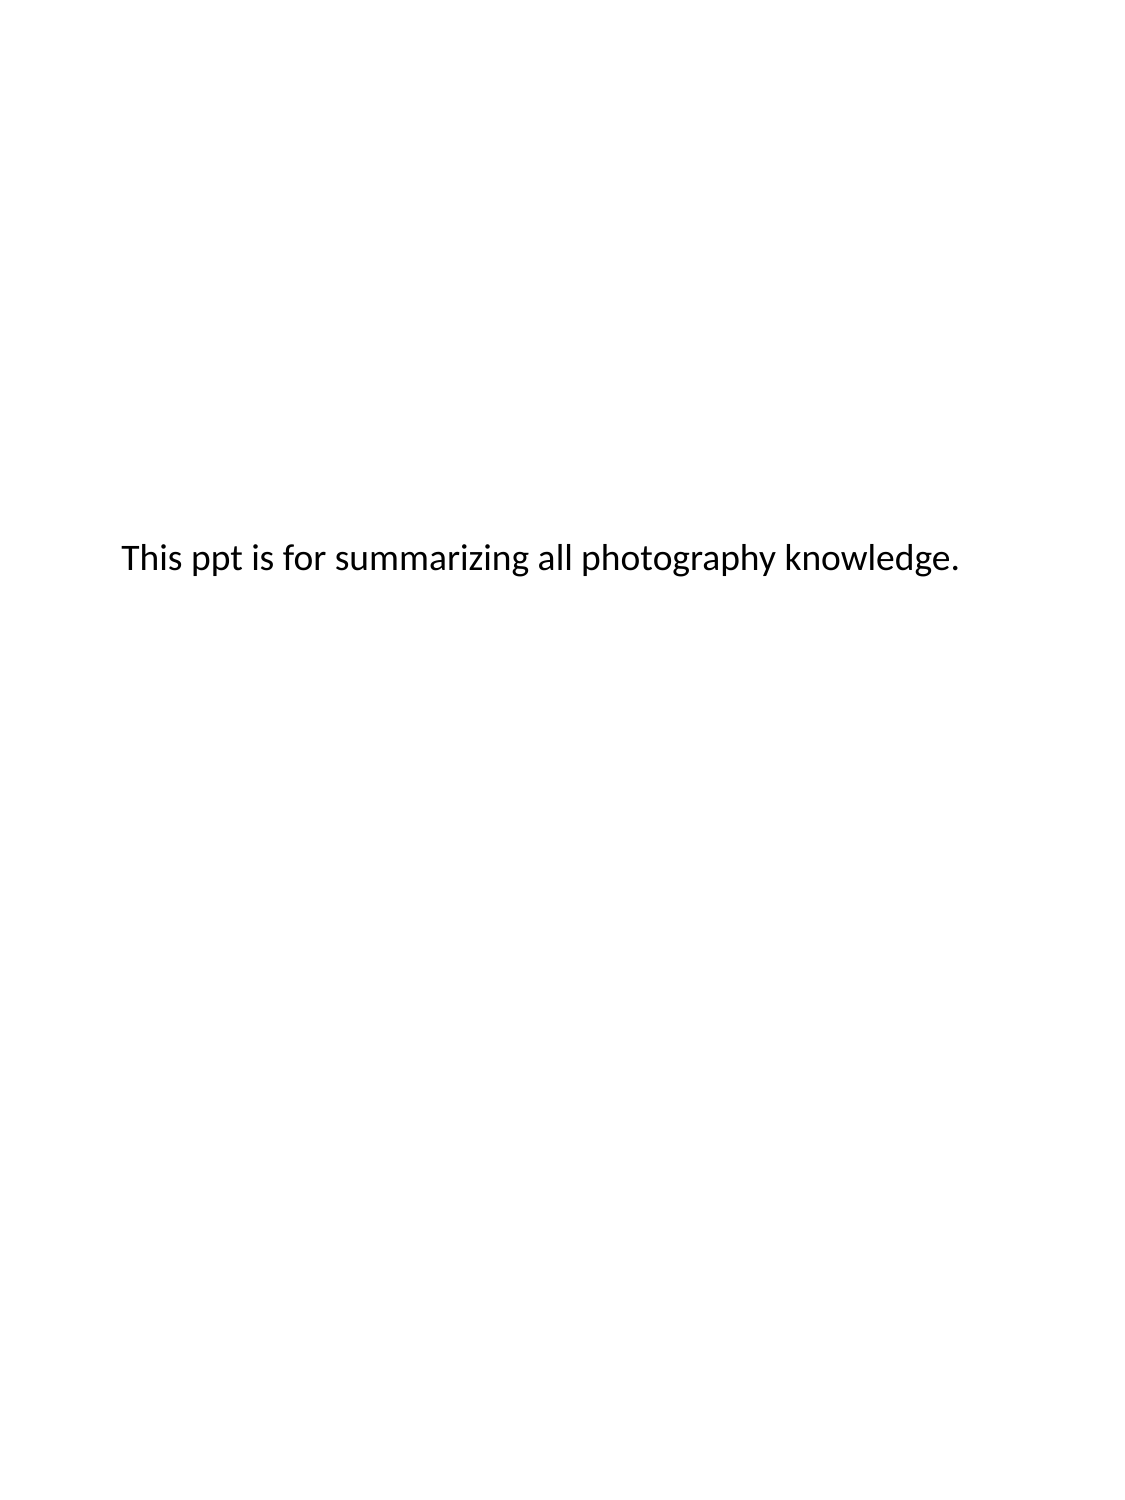

This ppt is for summarizing all photography knowledge.